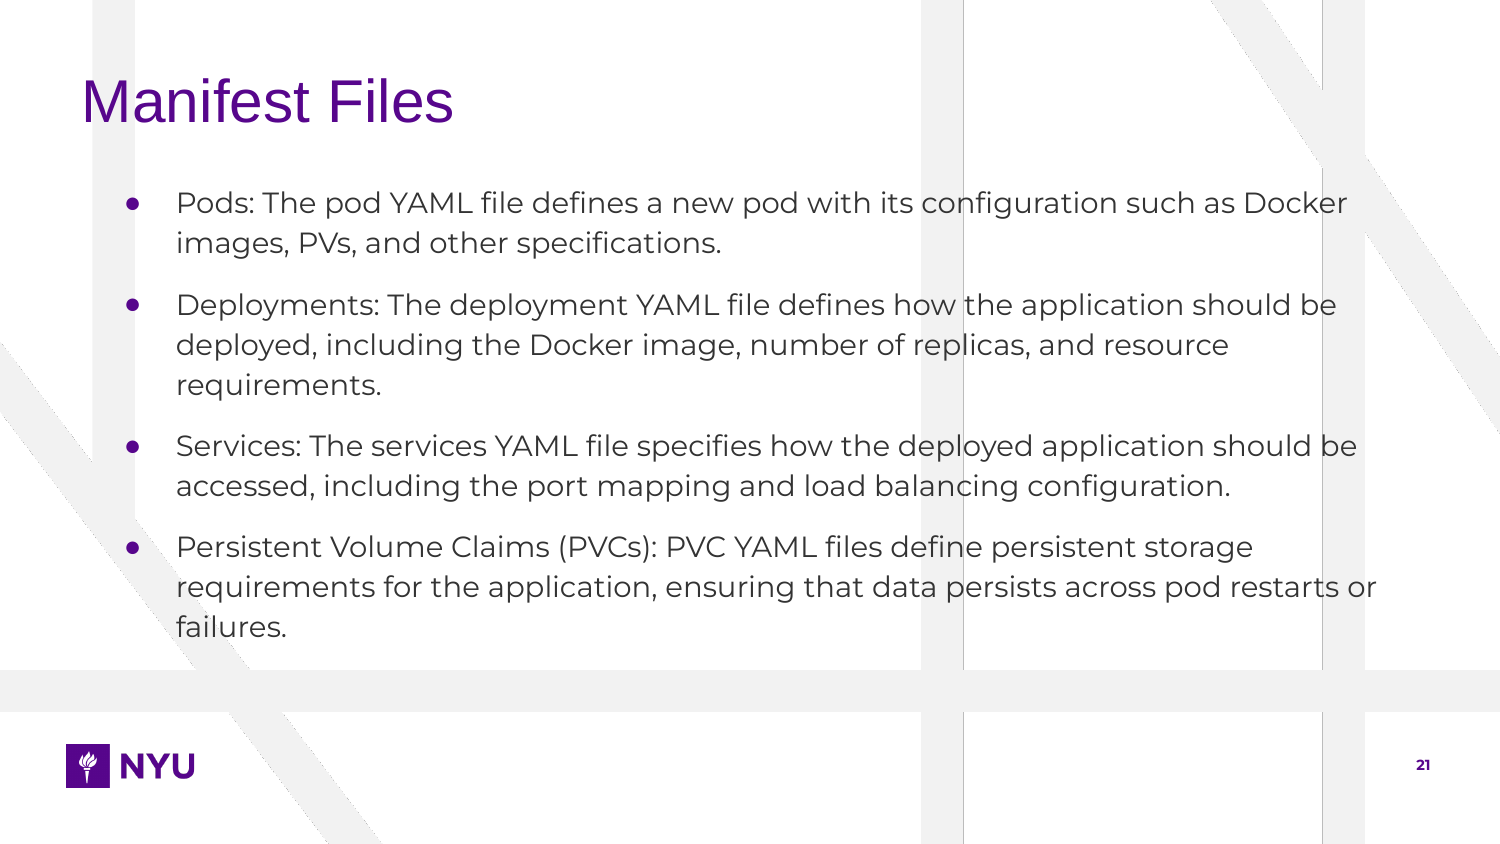

# Manifest Files
Pods: The pod YAML file defines a new pod with its configuration such as Docker images, PVs, and other specifications.
Deployments: The deployment YAML file defines how the application should be deployed, including the Docker image, number of replicas, and resource requirements.
Services: The services YAML file specifies how the deployed application should be accessed, including the port mapping and load balancing configuration.
Persistent Volume Claims (PVCs): PVC YAML files define persistent storage requirements for the application, ensuring that data persists across pod restarts or failures.